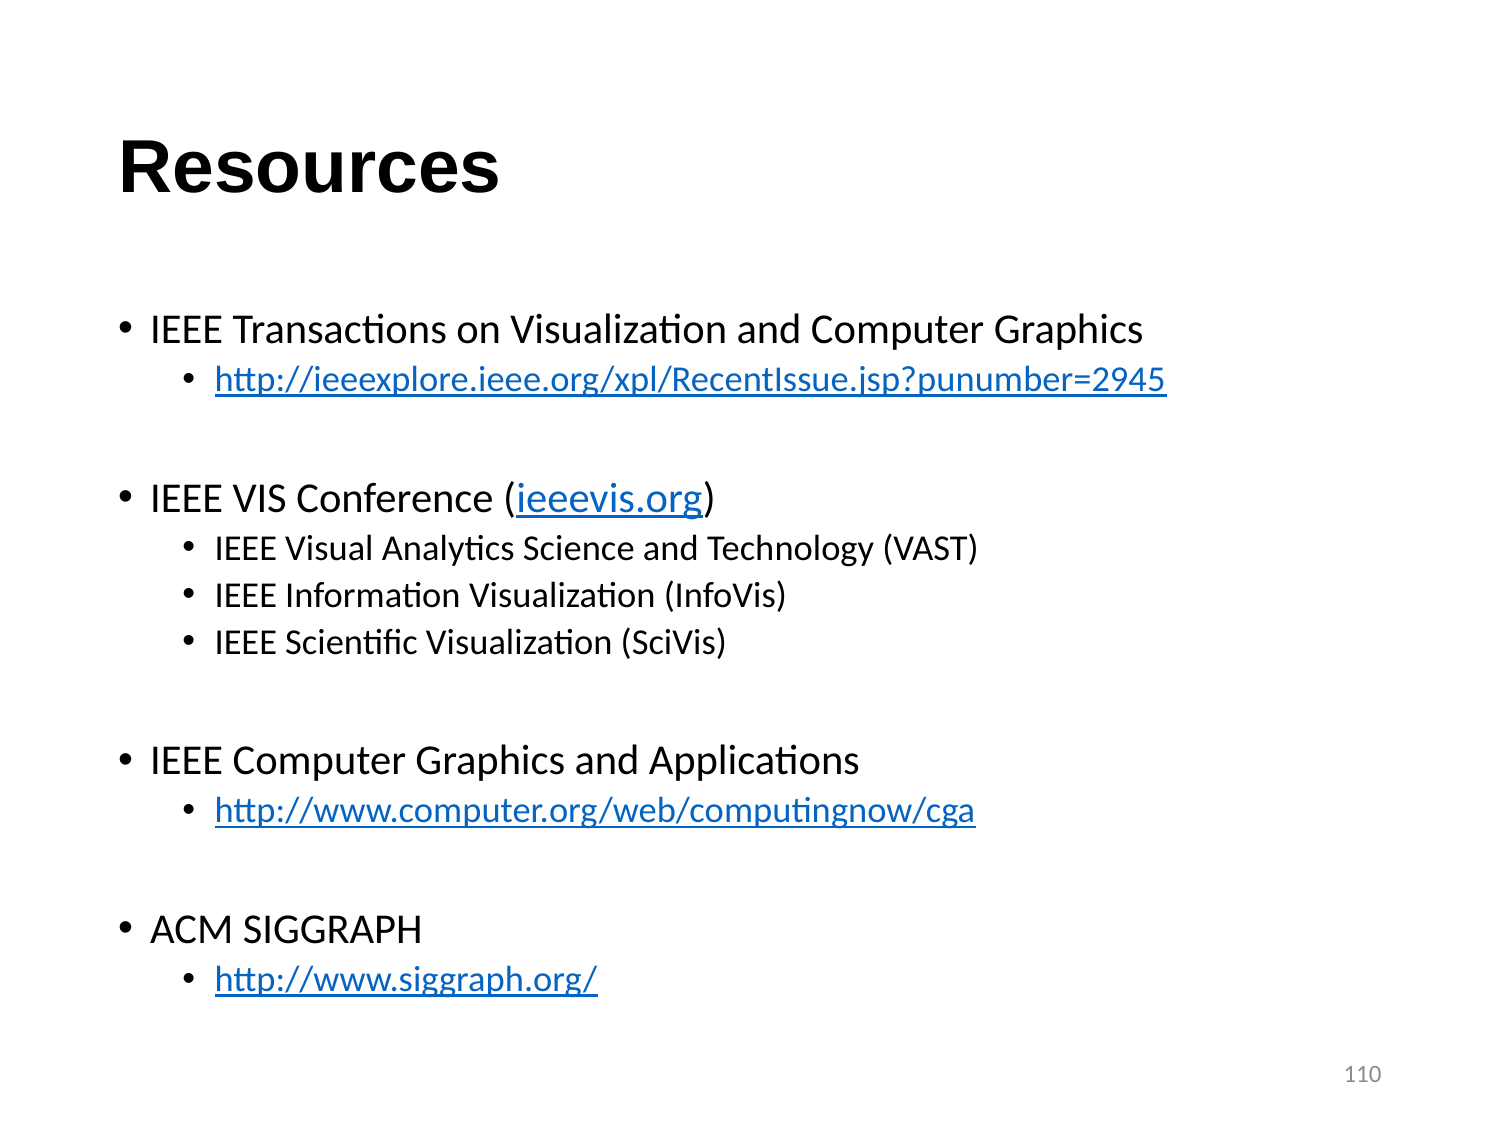

# Resources
IEEE Transactions on Visualization and Computer Graphics
http://ieeexplore.ieee.org/xpl/RecentIssue.jsp?punumber=2945

IEEE VIS Conference (ieeevis.org)
IEEE Visual Analytics Science and Technology (VAST)
IEEE Information Visualization (InfoVis)
IEEE Scientific Visualization (SciVis)

IEEE Computer Graphics and Applications
http://www.computer.org/web/computingnow/cga

ACM SIGGRAPH
http://www.siggraph.org/

110